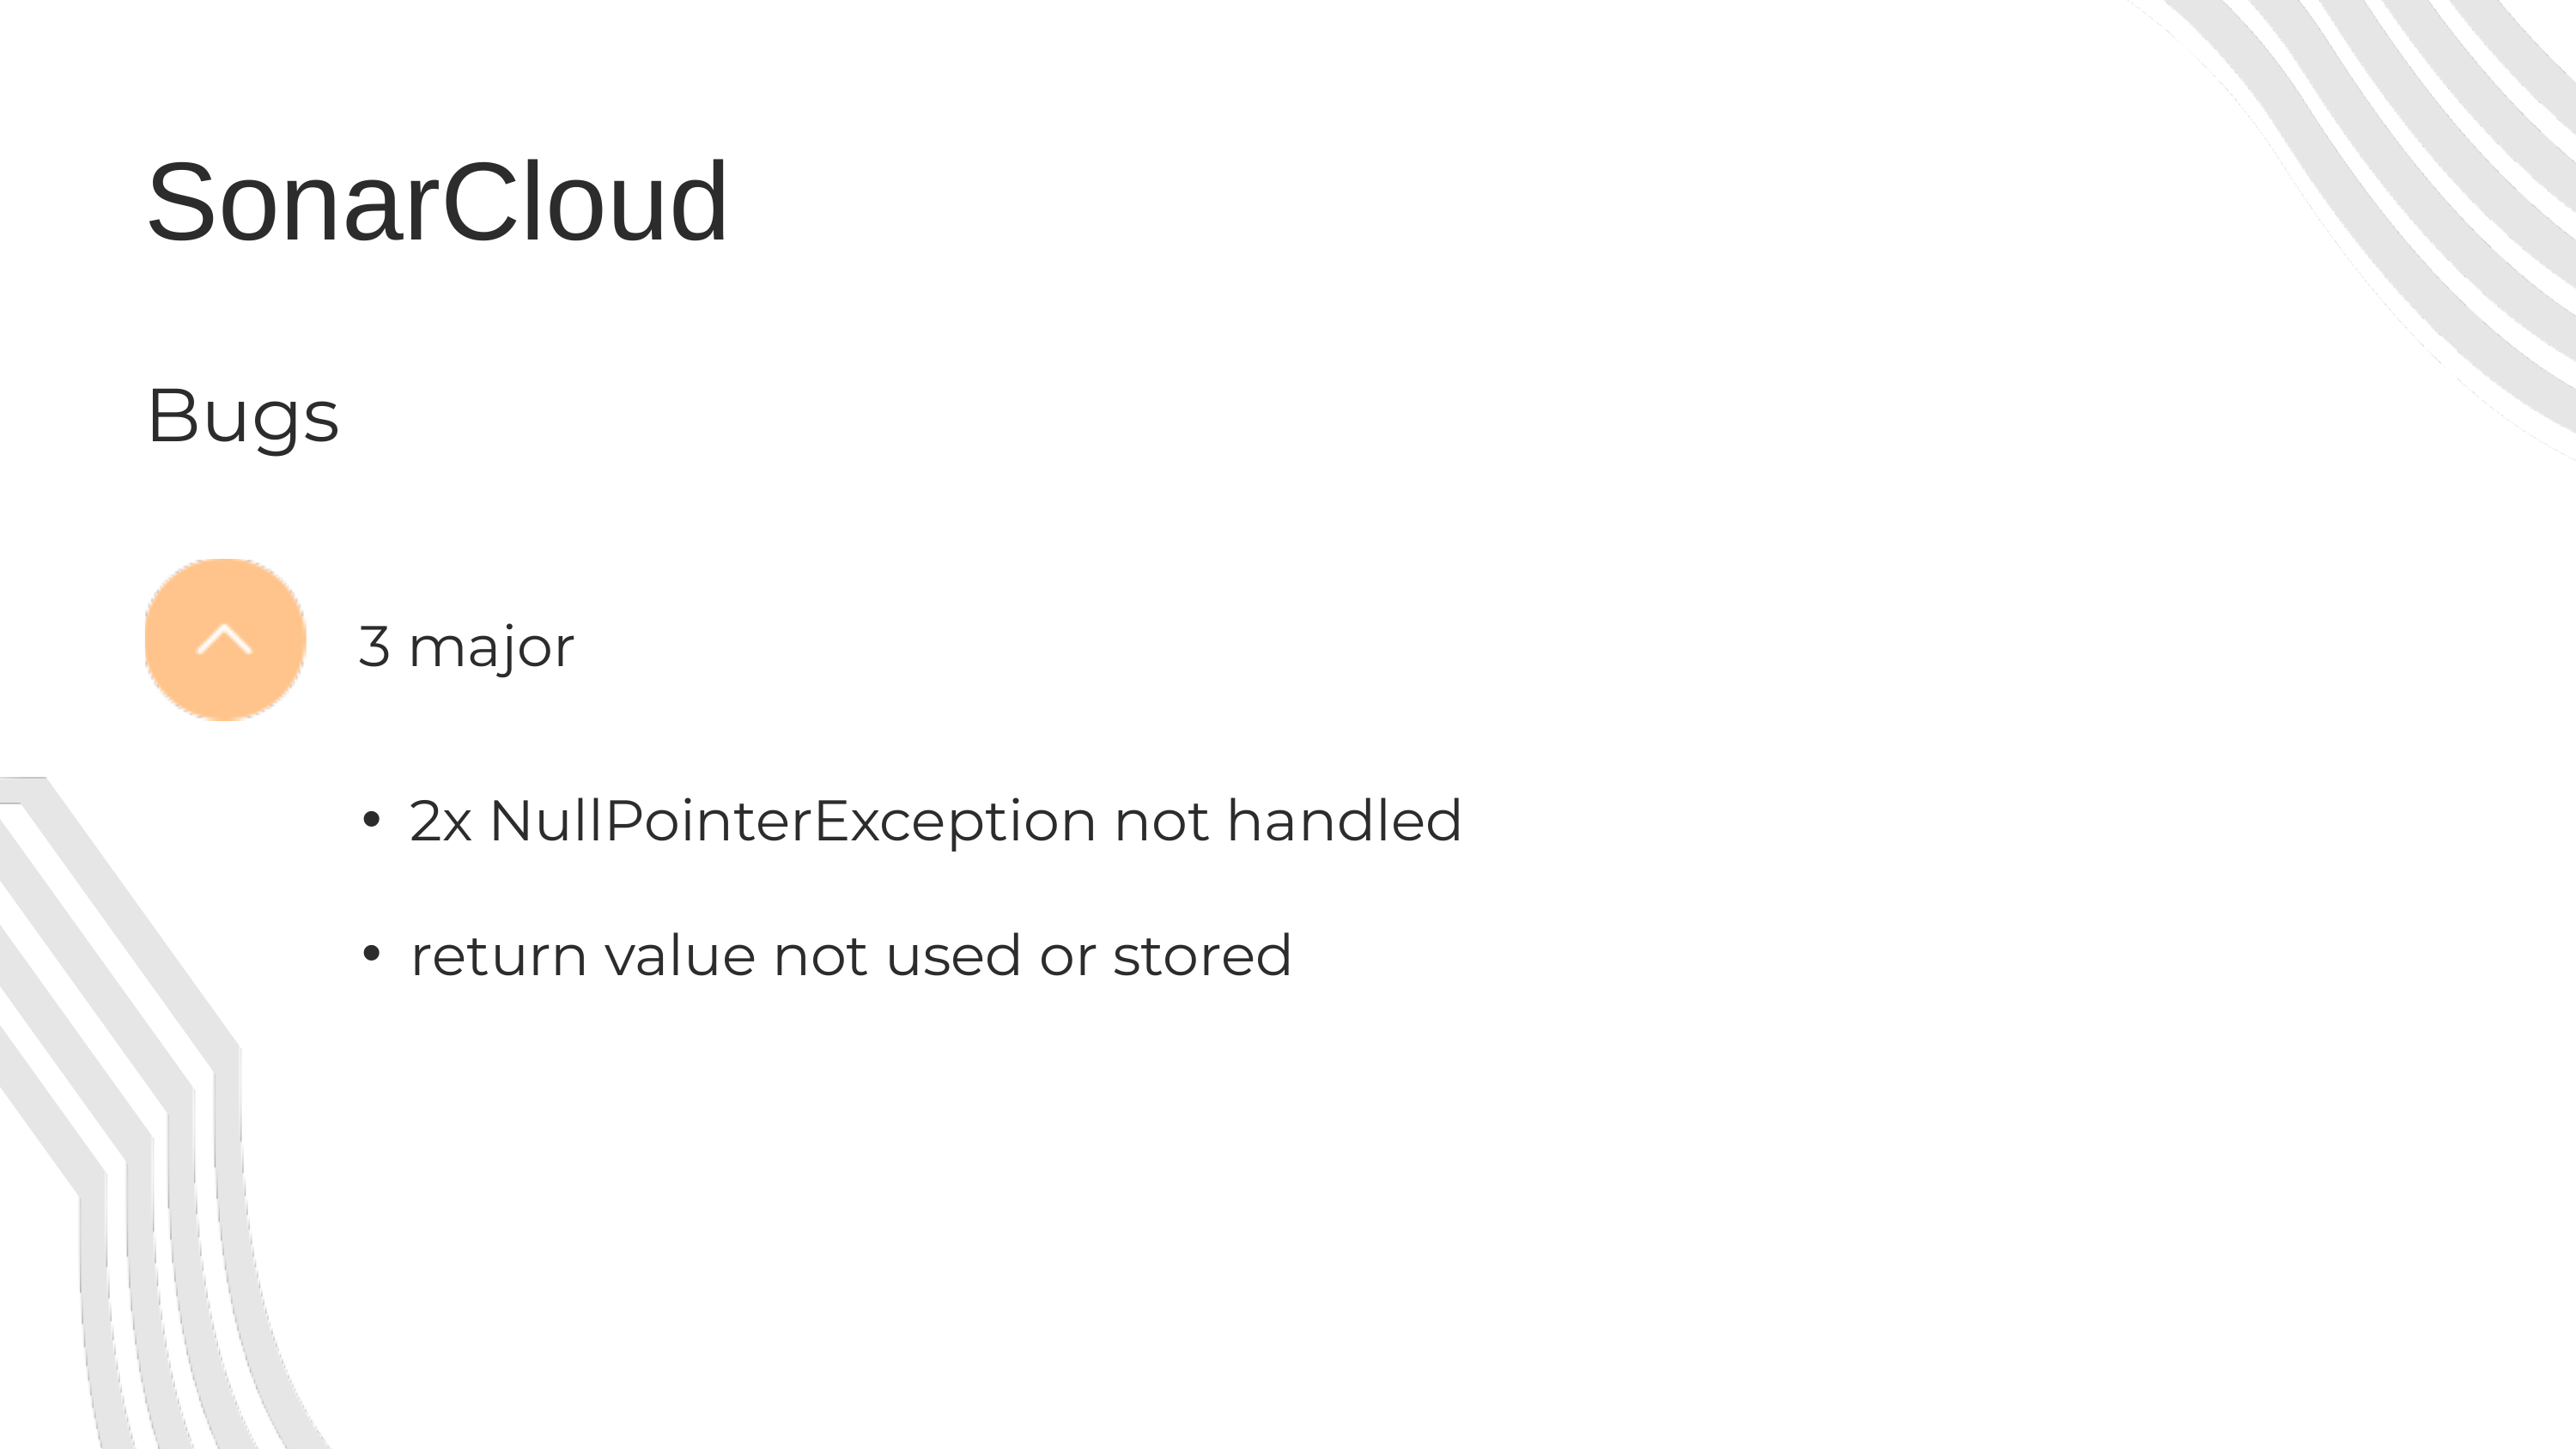

SonarCloud
Bugs

3 major
2x NullPointerException not handled

return value not used or stored